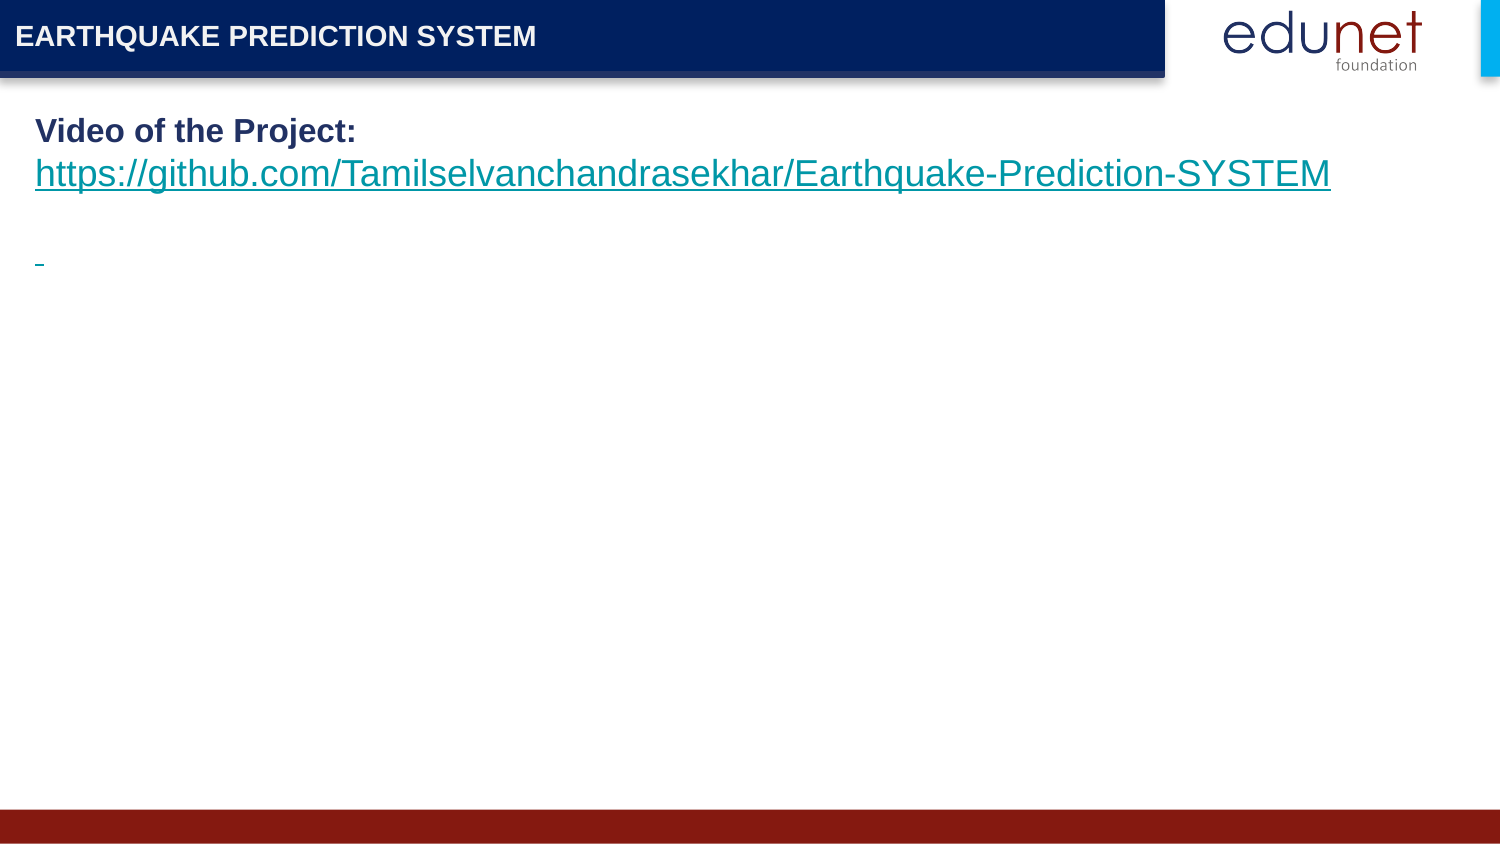

EARTHQUAKE PREDICTION SYSTEM
Video of the Project:
https://github.com/Tamilselvanchandrasekhar/Earthquake-Prediction-SYSTEM